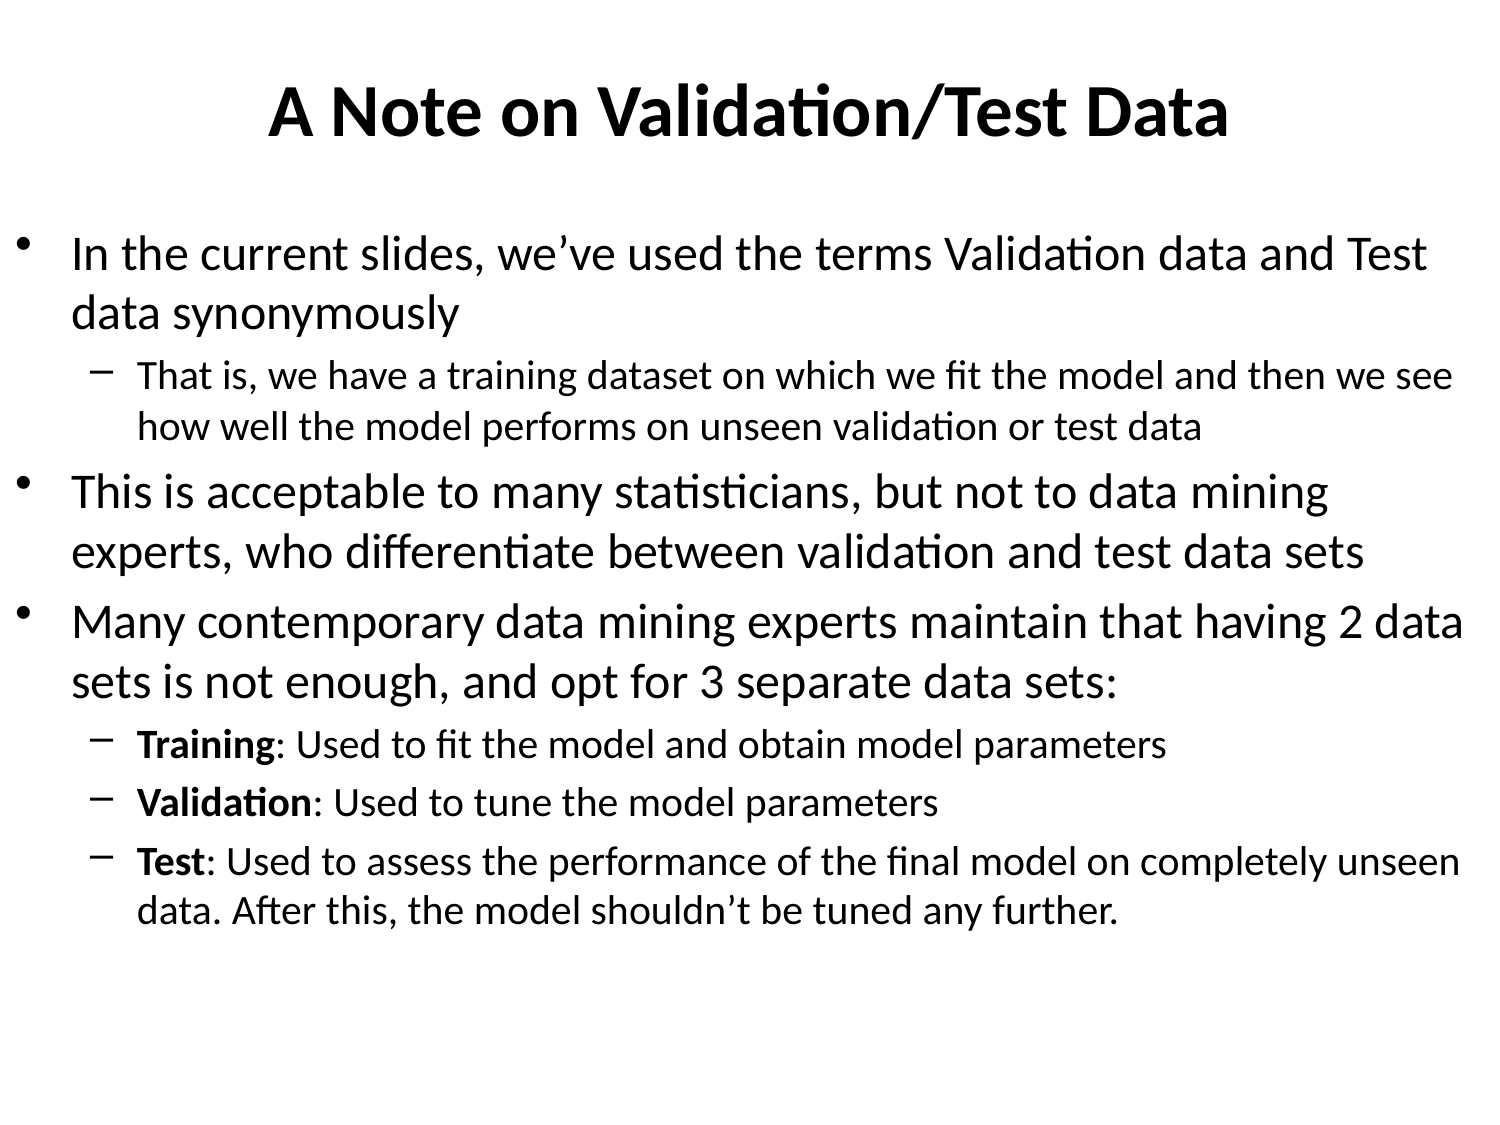

# A Note on Validation/Test Data
In the current slides, we’ve used the terms Validation data and Test data synonymously
That is, we have a training dataset on which we fit the model and then we see how well the model performs on unseen validation or test data
This is acceptable to many statisticians, but not to data mining experts, who differentiate between validation and test data sets
Many contemporary data mining experts maintain that having 2 data sets is not enough, and opt for 3 separate data sets:
Training: Used to fit the model and obtain model parameters
Validation: Used to tune the model parameters
Test: Used to assess the performance of the final model on completely unseen data. After this, the model shouldn’t be tuned any further.